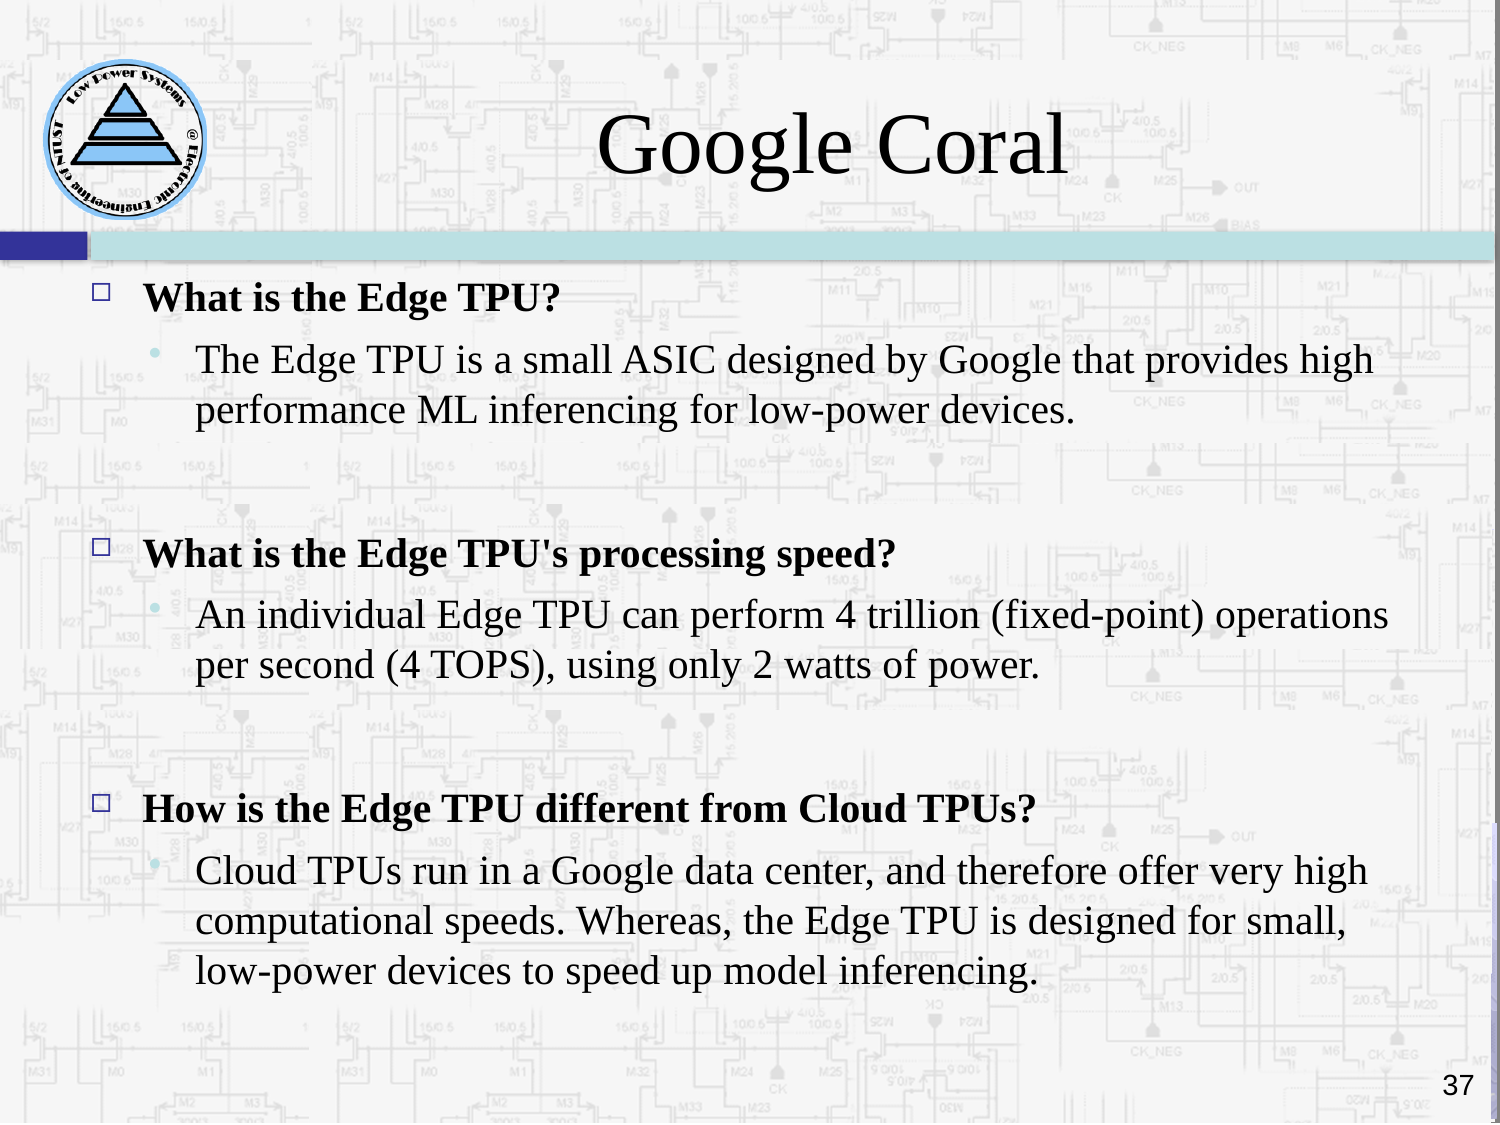

# Google Coral
What is the Edge TPU?
The Edge TPU is a small ASIC designed by Google that provides high performance ML inferencing for low-power devices.

What is the Edge TPU's processing speed?
An individual Edge TPU can perform 4 trillion (fixed-point) operations per second (4 TOPS), using only 2 watts of power.

How is the Edge TPU different from Cloud TPUs?
Cloud TPUs run in a Google data center, and therefore offer very high computational speeds. Whereas, the Edge TPU is designed for small, low-power devices to speed up model inferencing.

37